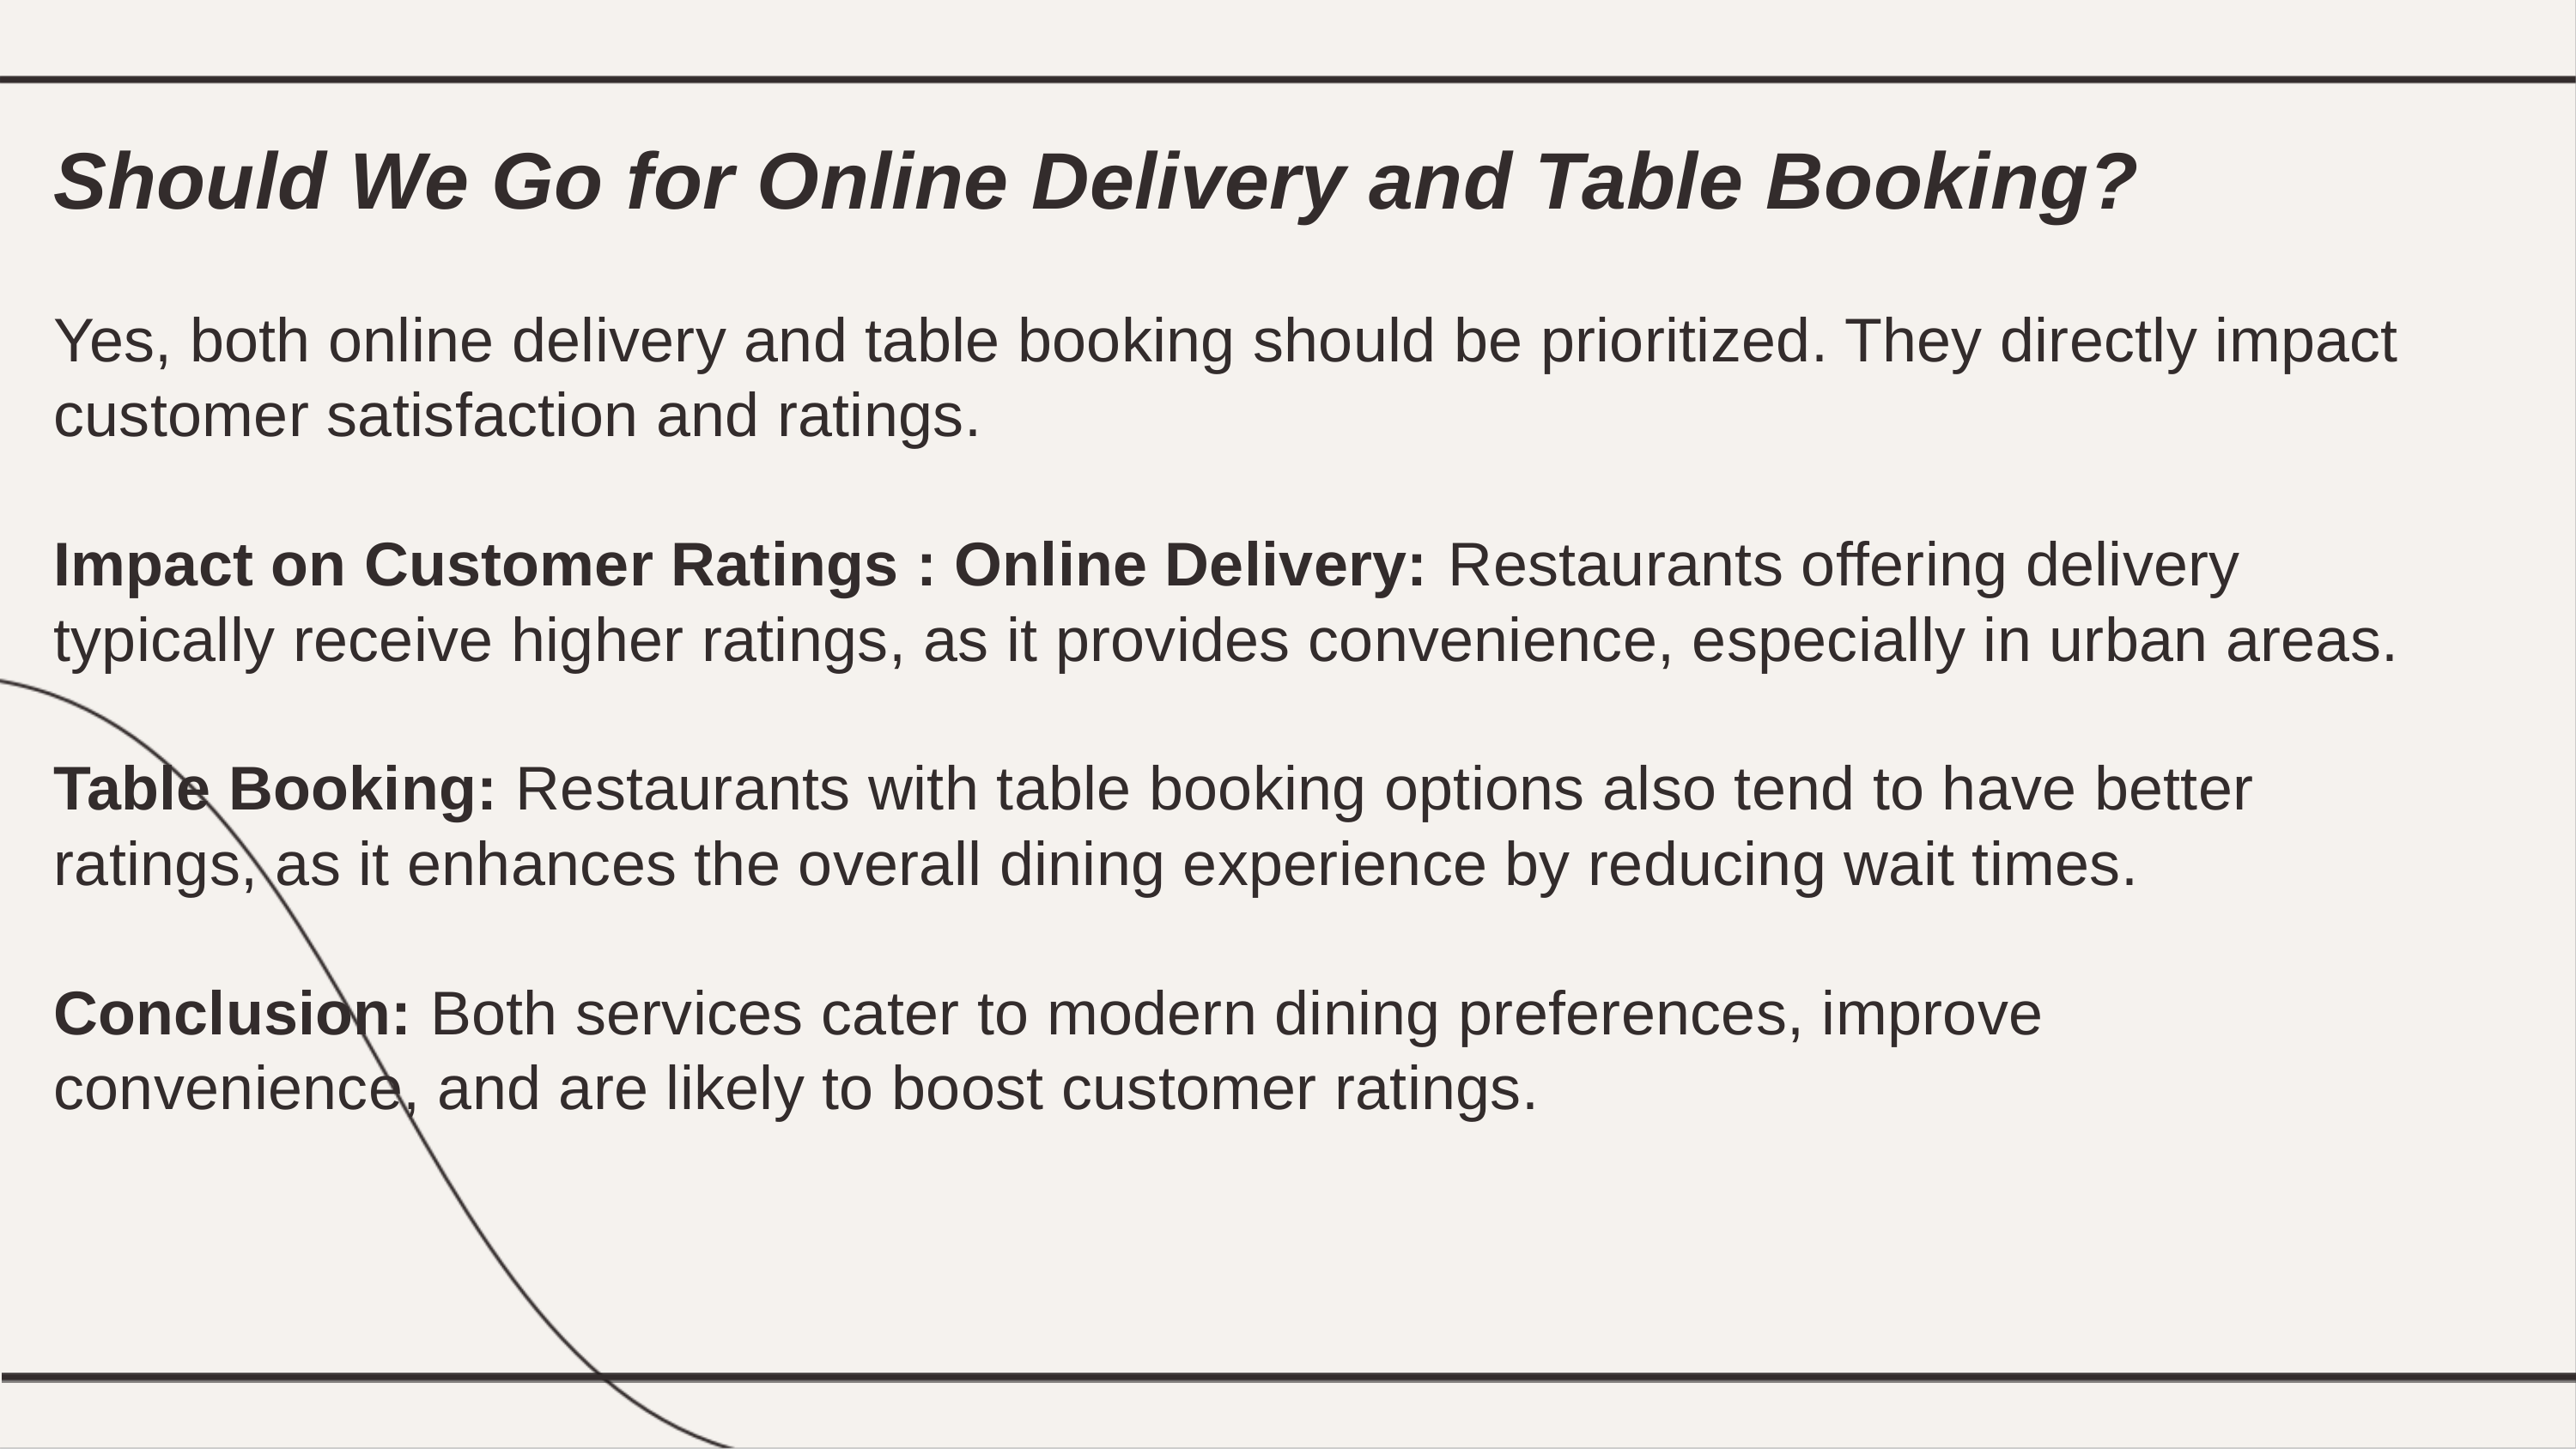

Should We Go for Online Delivery and Table Booking?

Yes, both online delivery and table booking should be prioritized. They directly impact customer satisfaction and ratings.

Impact on Customer Ratings : Online Delivery: Restaurants offering delivery typically receive higher ratings, as it provides convenience, especially in urban areas.

Table Booking: Restaurants with table booking options also tend to have better ratings, as it enhances the overall dining experience by reducing wait times.

Conclusion: Both services cater to modern dining preferences, improve convenience, and are likely to boost customer ratings.